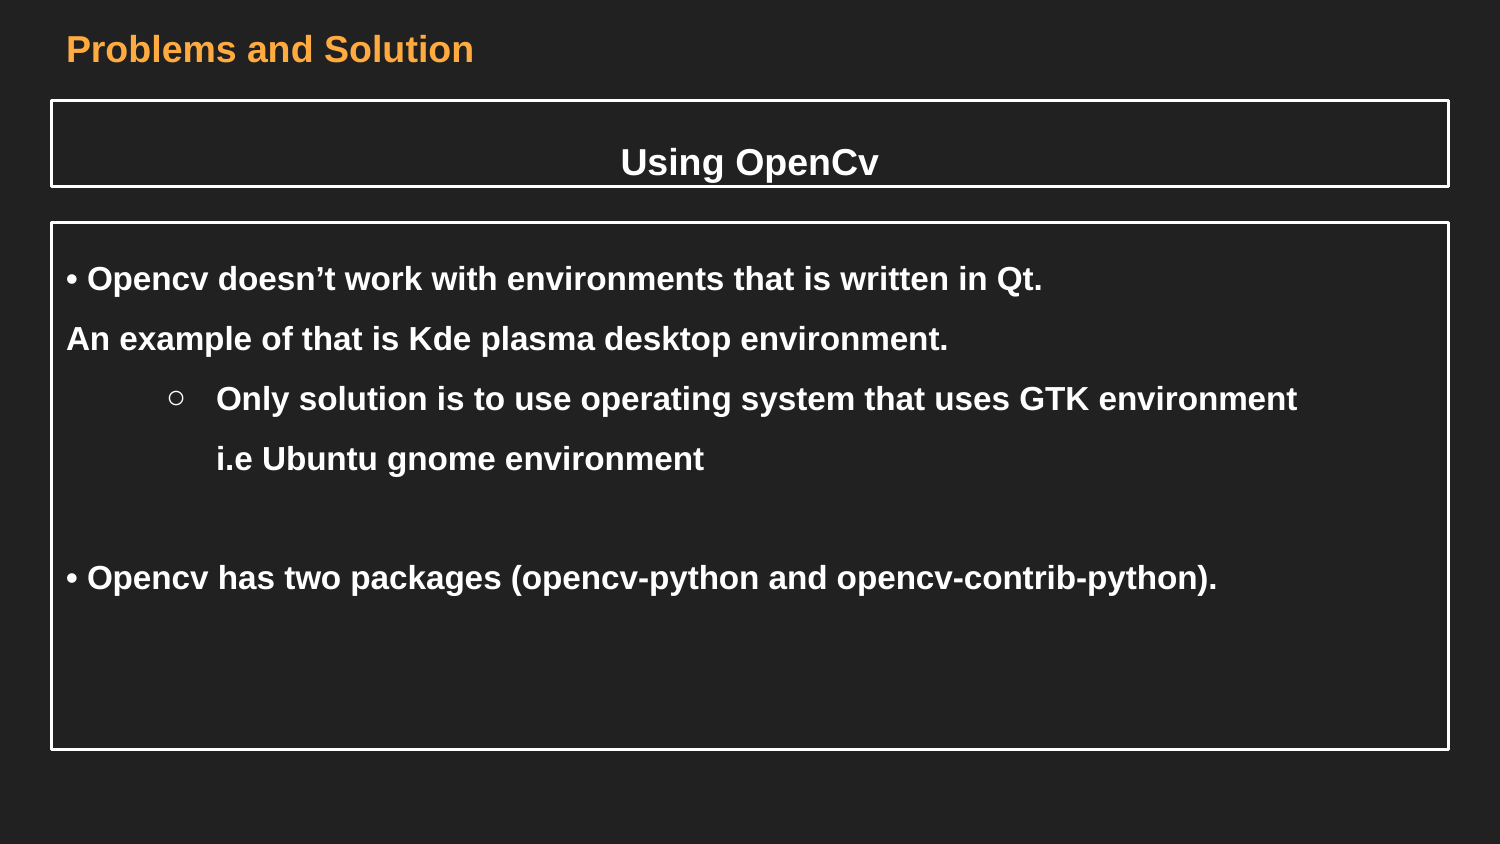

# Problems and Solution
Using OpenCv

• Opencv doesn’t work with environments that is written in Qt.
An example of that is Kde plasma desktop environment.
Only solution is to use operating system that uses GTK environment
i.e Ubuntu gnome environment

• Opencv has two packages (opencv-python and opencv-contrib-python).